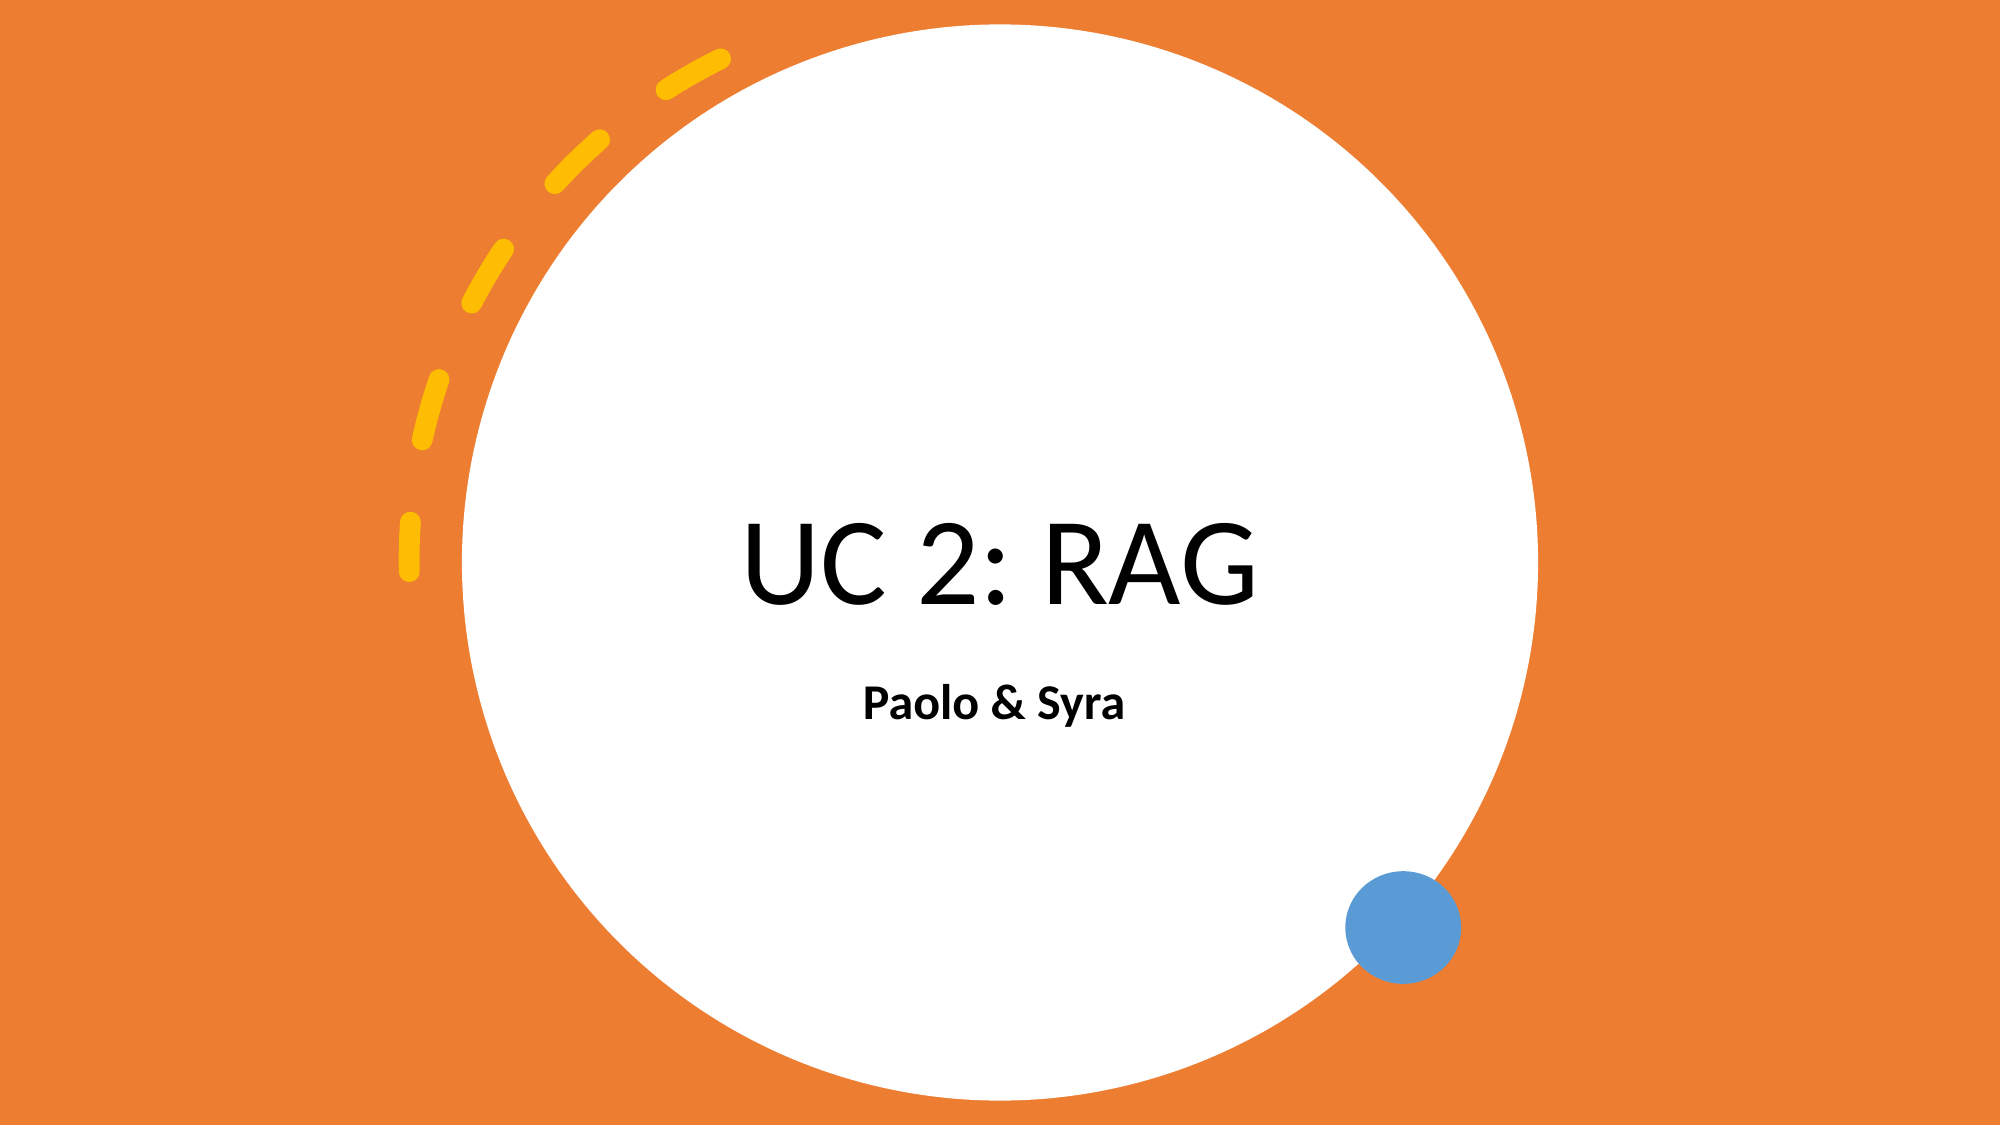

# UC 2: RAG
Paolo & Syra